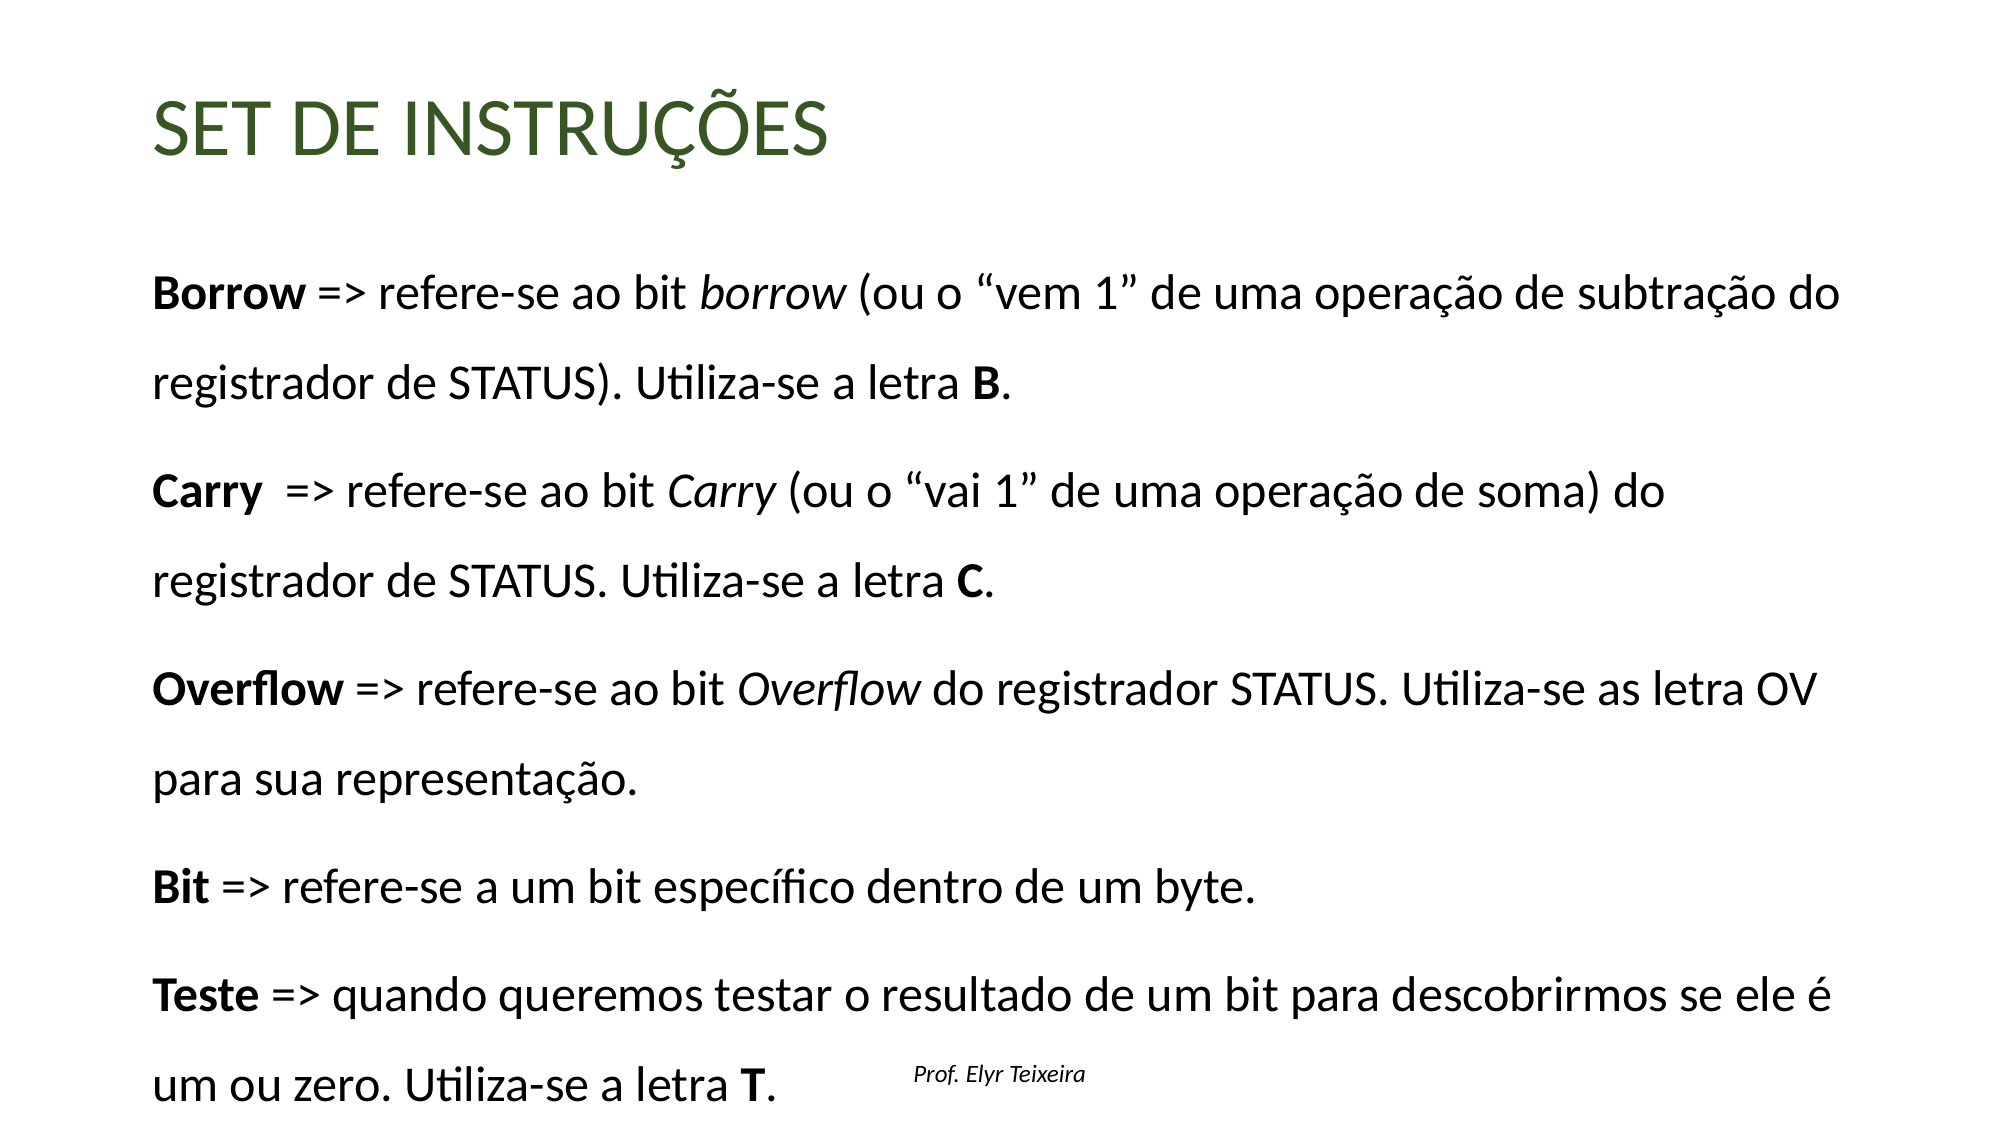

# Set de instruções
Borrow => refere-se ao bit borrow (ou o “vem 1” de uma operação de subtração do registrador de STATUS). Utiliza-se a letra B.
Carry  => refere-se ao bit Carry (ou o “vai 1” de uma operação de soma) do registrador de STATUS. Utiliza-se a letra C.
Overflow => refere-se ao bit Overflow do registrador STATUS. Utiliza-se as letra OV para sua representação.
Bit => refere-se a um bit específico dentro de um byte.
Teste => quando queremos testar o resultado de um bit para descobrirmos se ele é um ou zero. Utiliza-se a letra T.